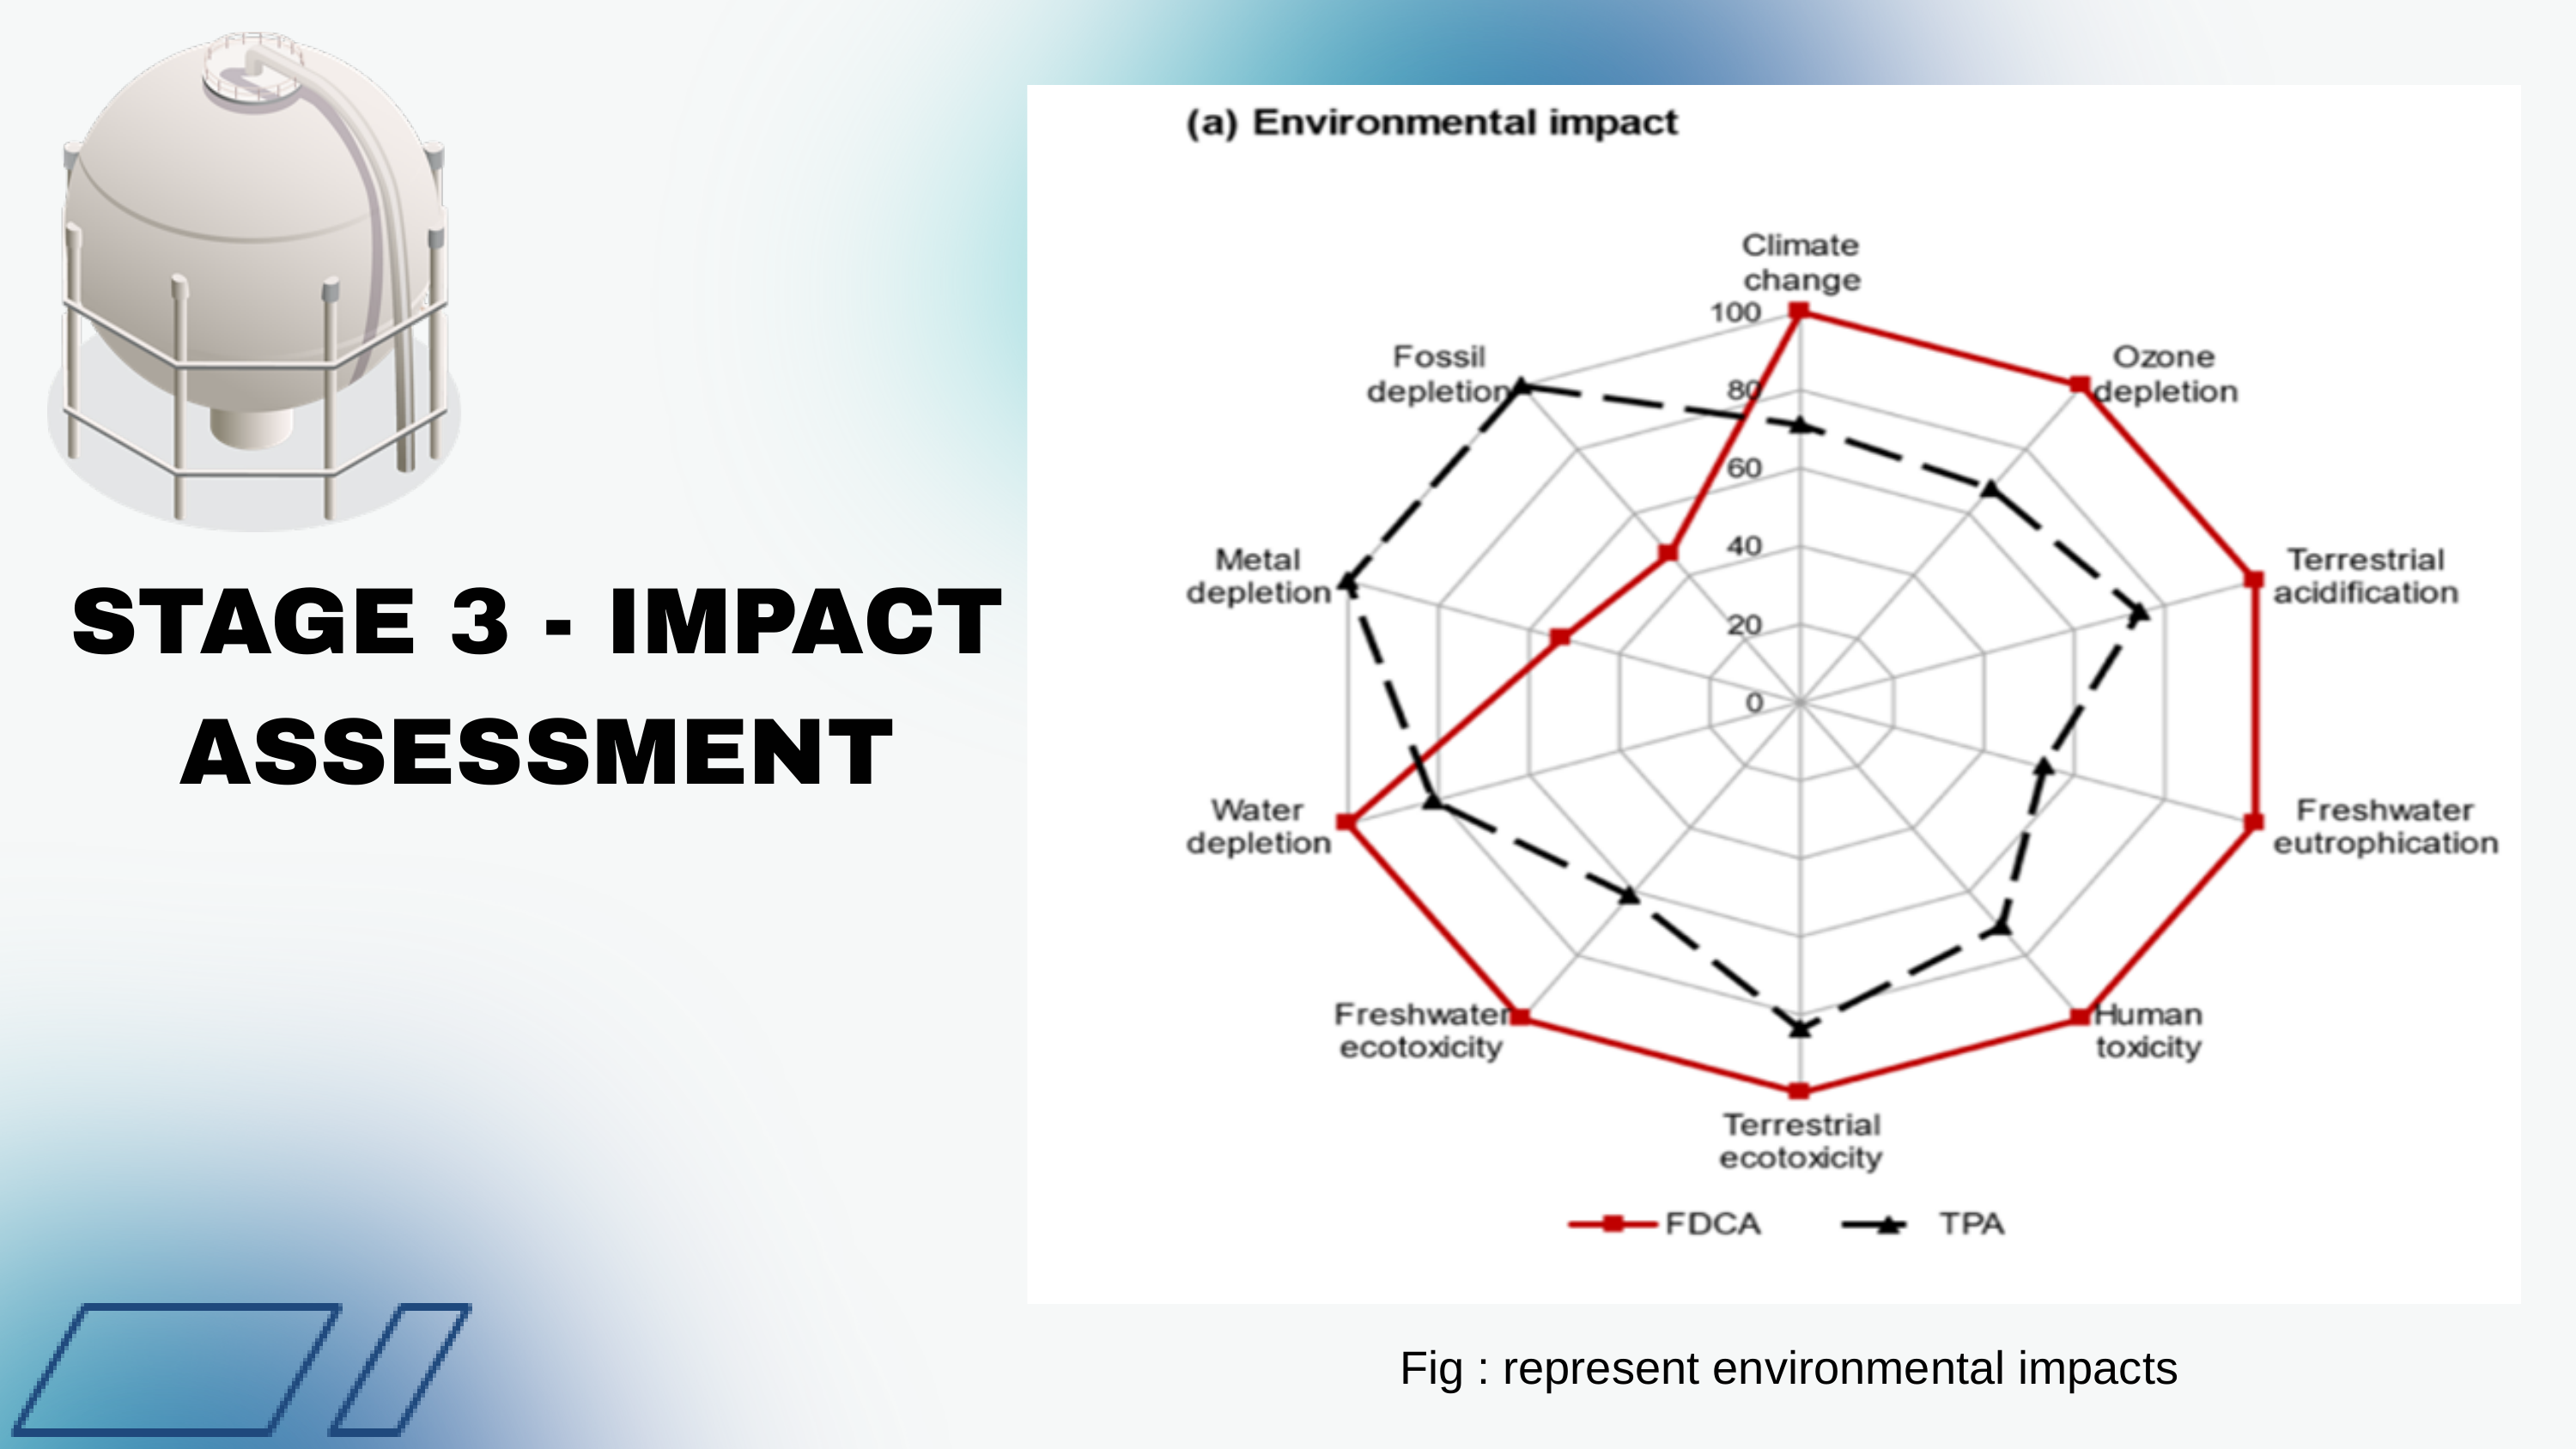

STAGE 3 - IMPACT ASSESSMENT

Fig : represent environmental impacts